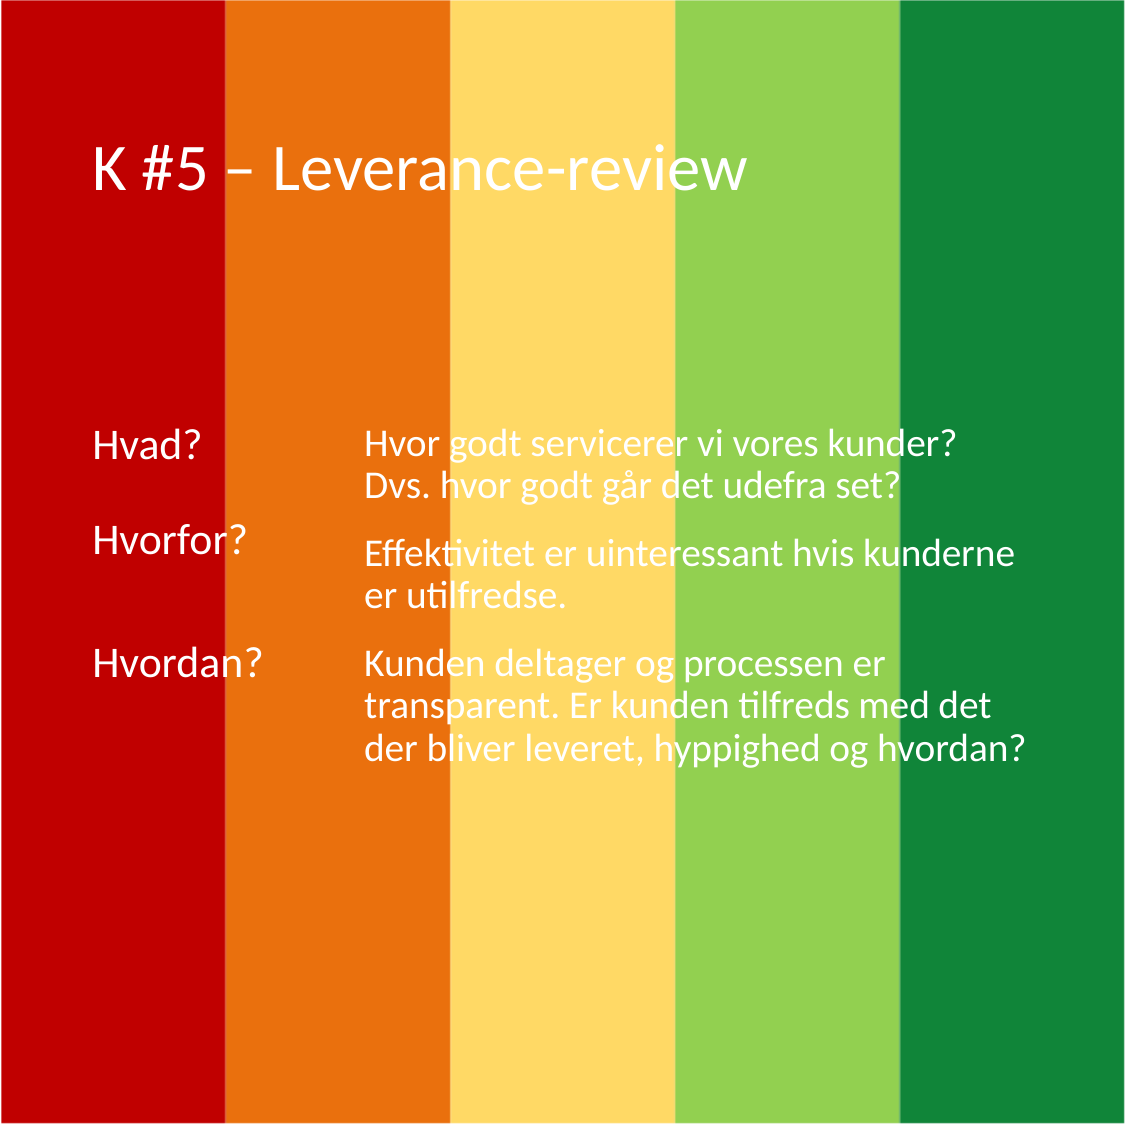

# K #5 – Leverance-review
Hvad?
Hvorfor?
Hvordan?
Hvor godt servicerer vi vores kunder? Dvs. hvor godt går det udefra set?
Effektivitet er uinteressant hvis kunderne er utilfredse.
Kunden deltager og processen er transparent. Er kunden tilfreds med det der bliver leveret, hyppighed og hvordan?